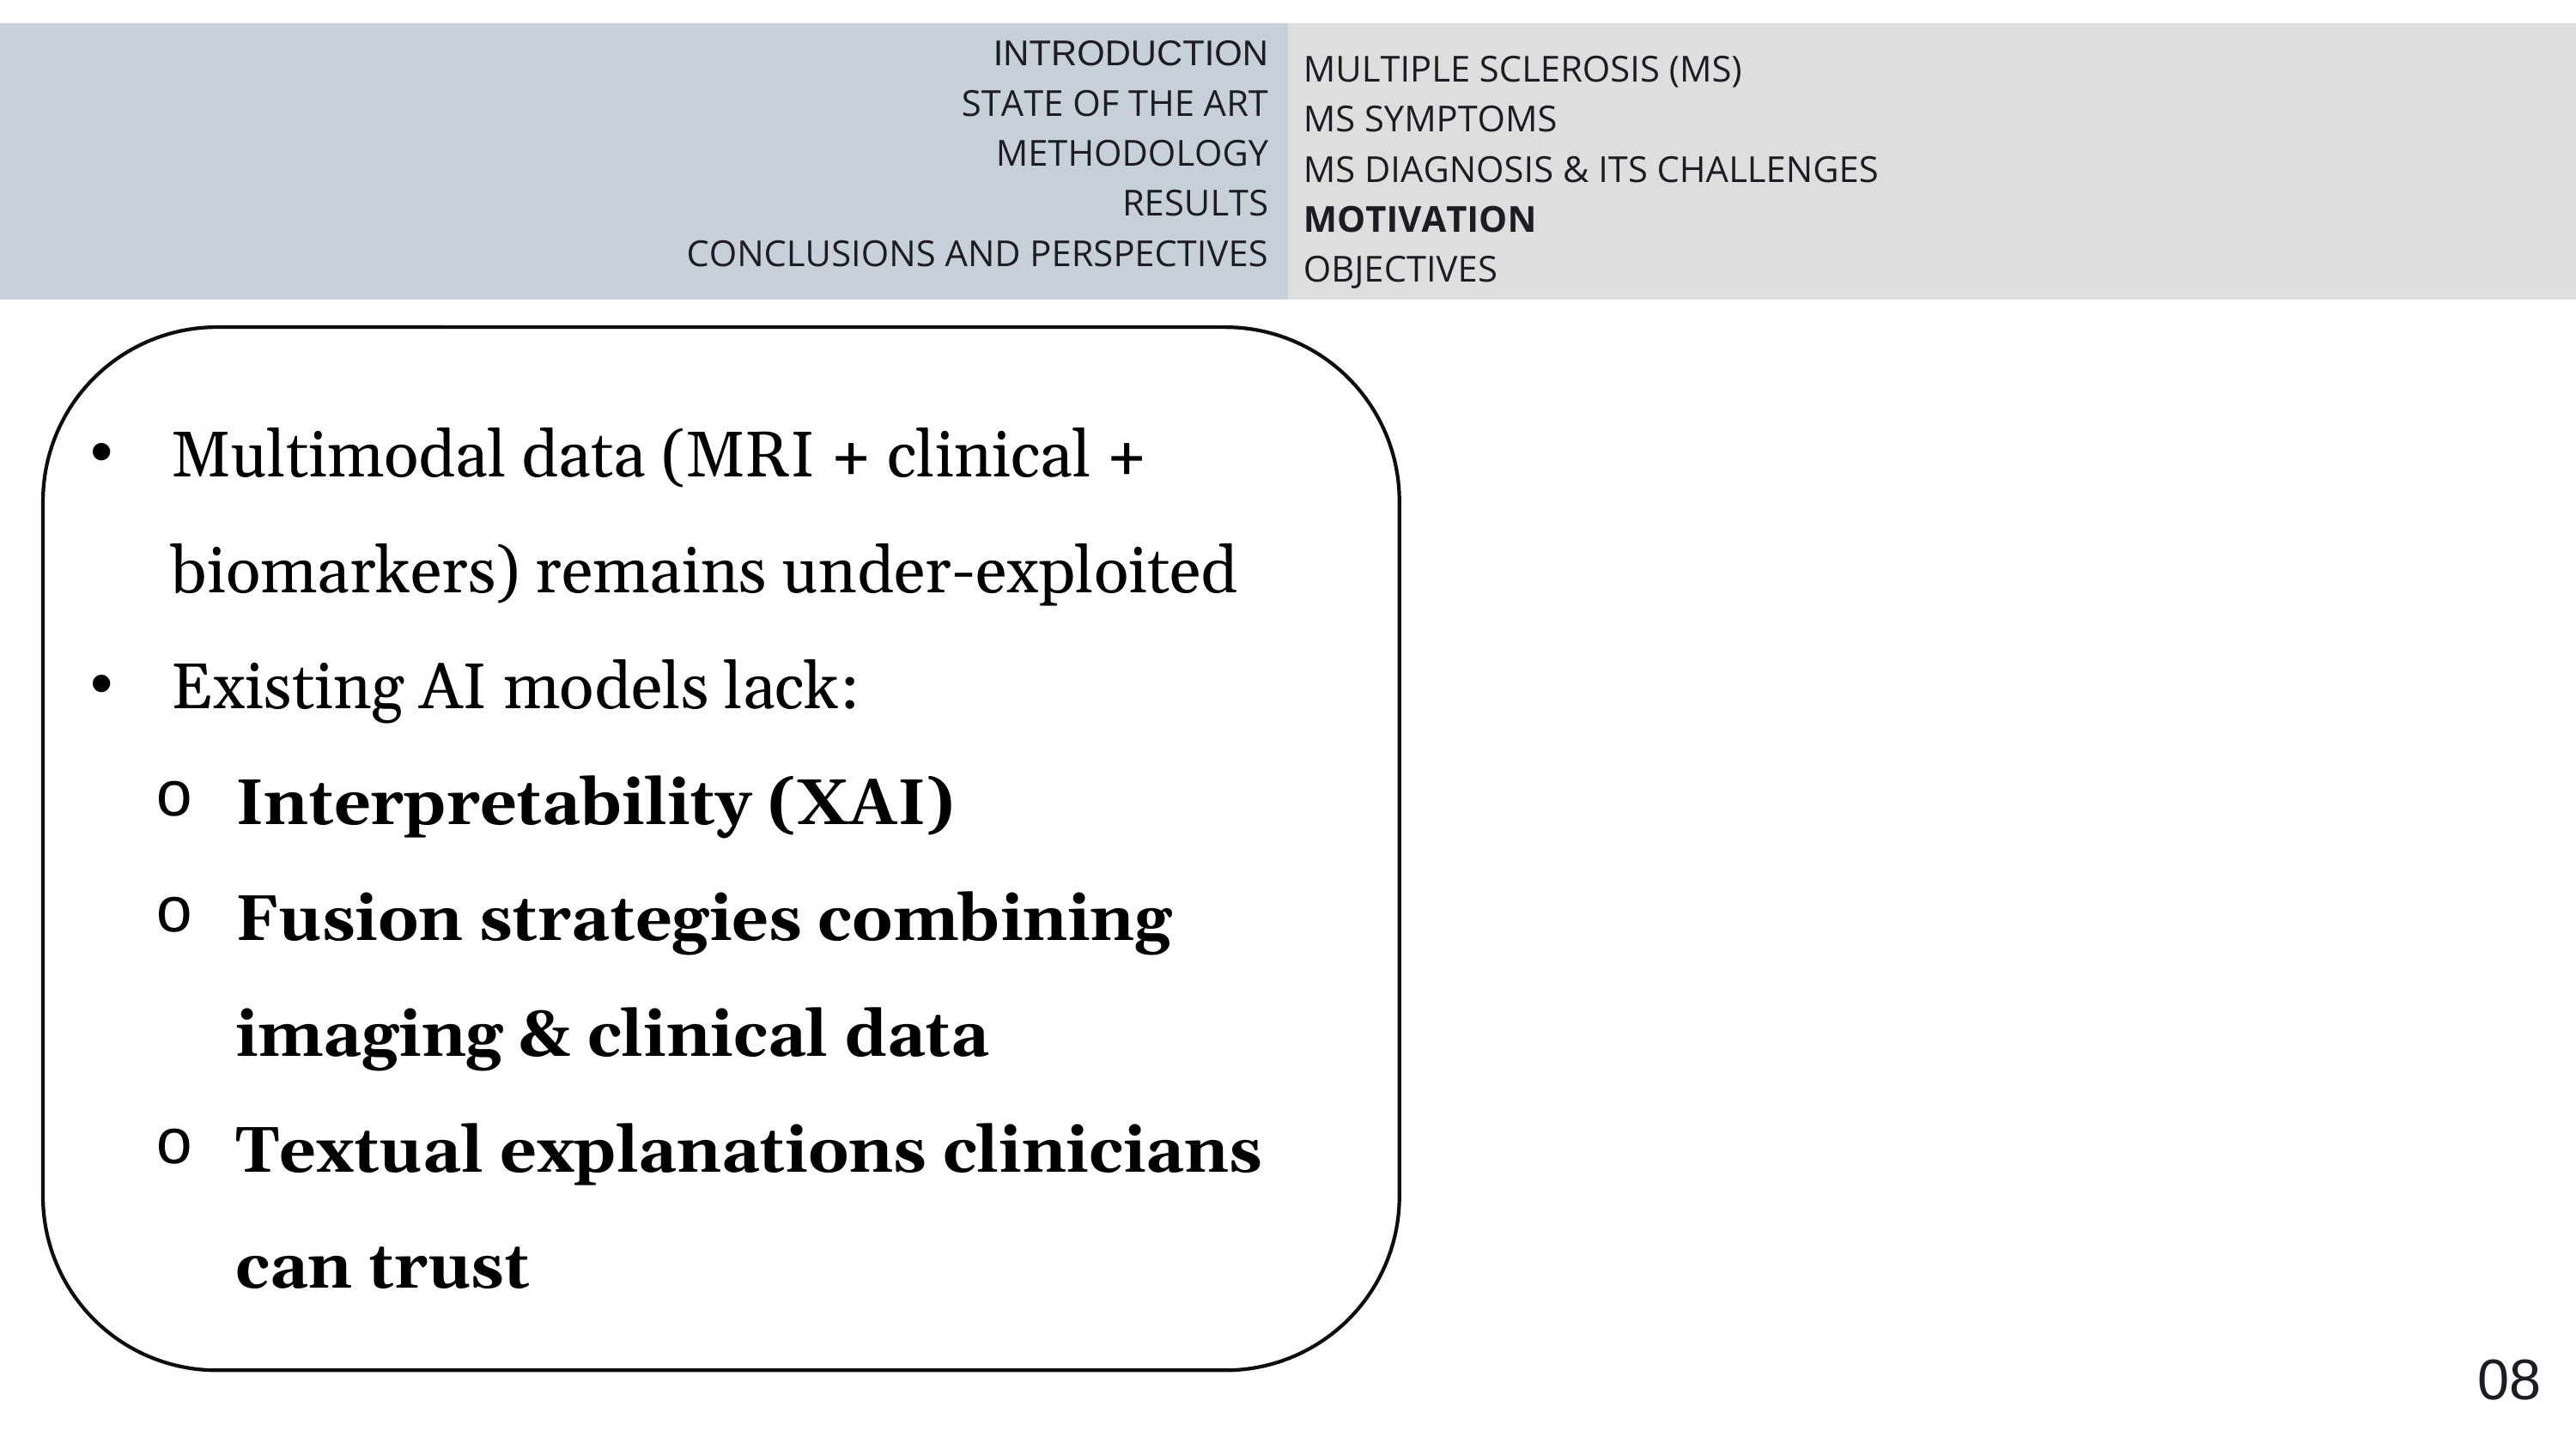

INTRODUCTION
STATE OF THE ART
METHODOLOGY
RESULTS
CONCLUSIONS AND PERSPECTIVES

MULTIPLE SCLEROSIS (MS)
MS SYMPTOMS
MS DIAGNOSIS & ITS CHALLENGES
MOTIVATION
OBJECTIVES

Multimodal data (MRI + clinical + biomarkers) remains under-exploited
Existing AI models lack:
Interpretability (XAI)
Fusion strategies combining imaging & clinical data
Textual explanations clinicians can trust

08